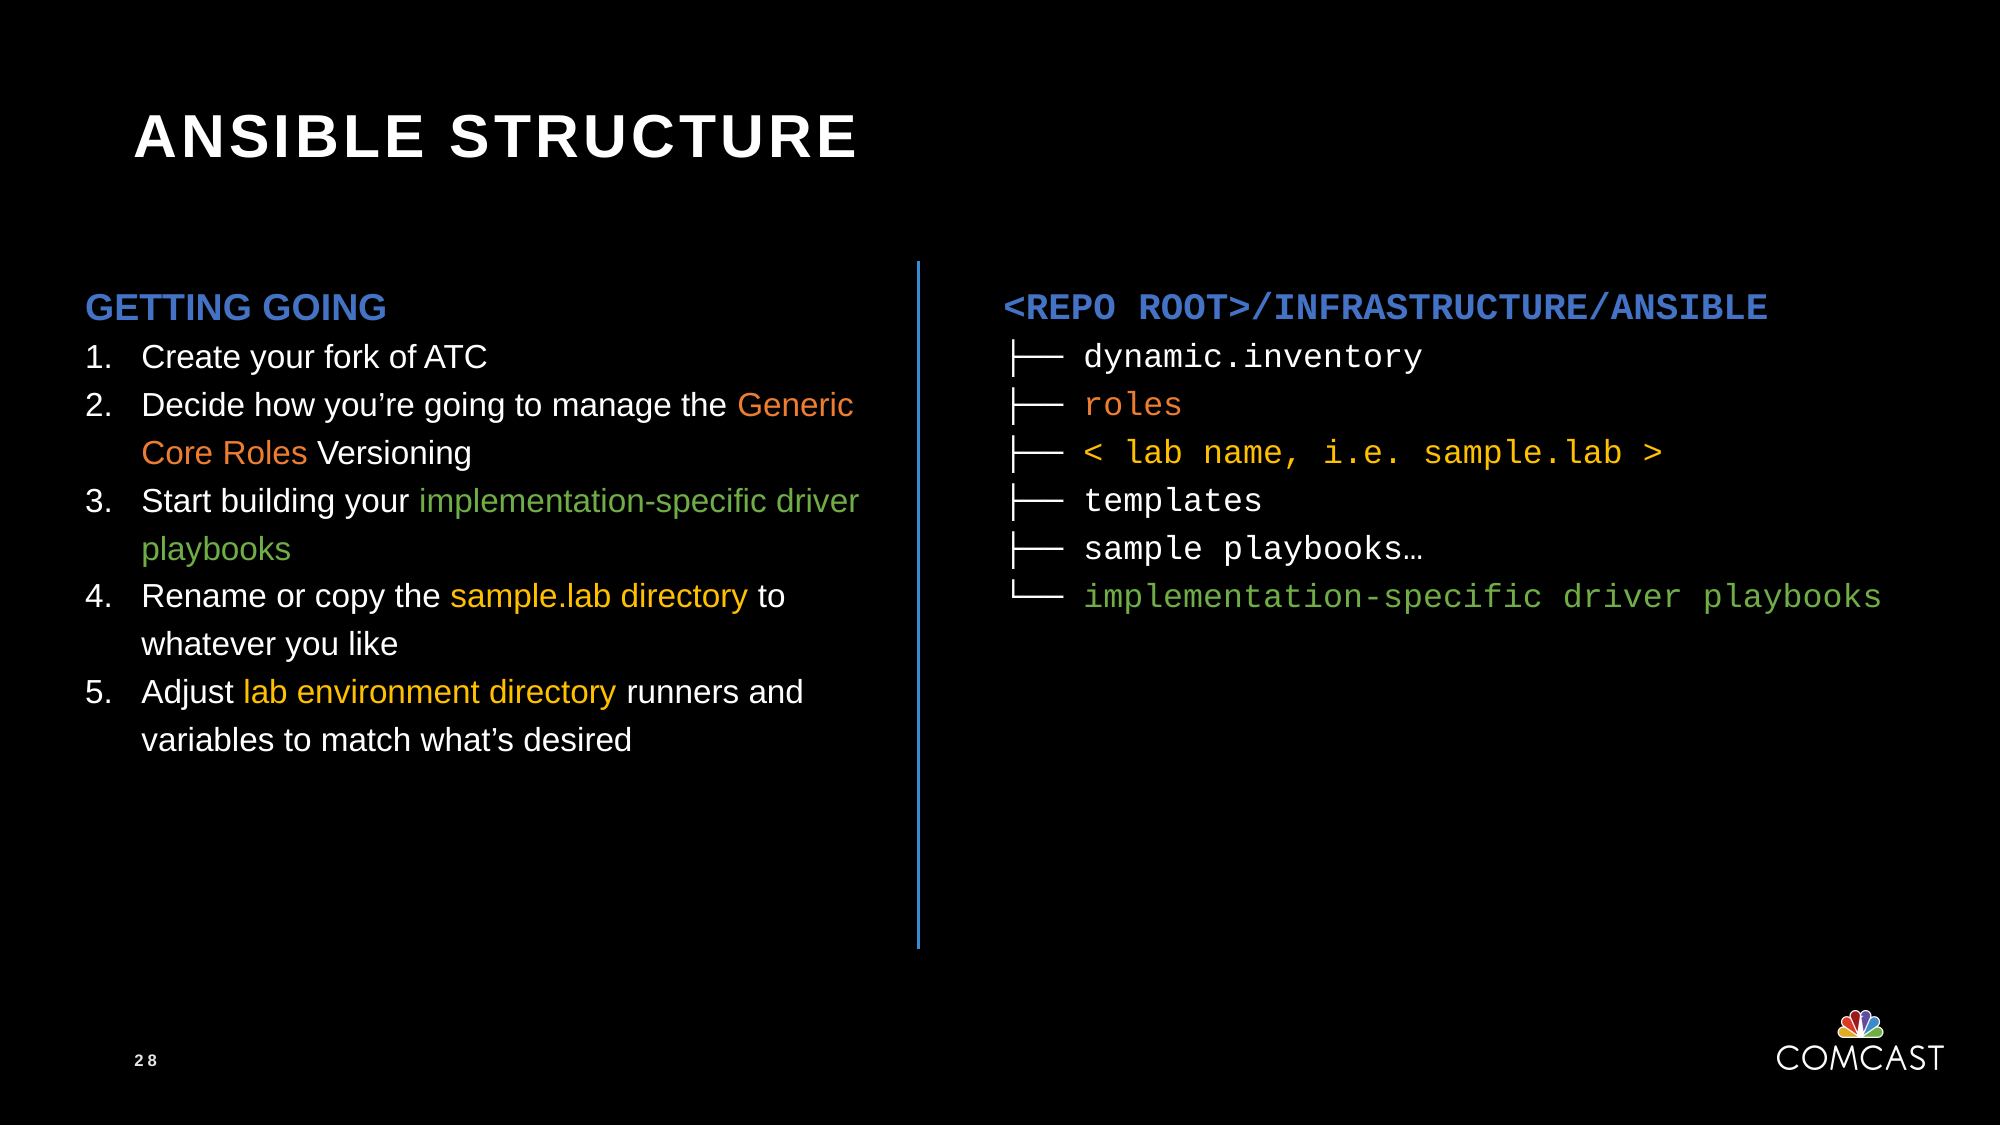

# Ansible Structure
<repo root>/infrastructure/ansible
├── dynamic.inventory
├── roles
├── < lab name, i.e. sample.lab >
├── templates
├── sample playbooks…
└── implementation-specific driver playbooks
Getting Going
Create your fork of ATC
Decide how you’re going to manage the Generic Core Roles Versioning
Start building your implementation-specific driver playbooks
Rename or copy the sample.lab directory to whatever you like
Adjust lab environment directory runners and variables to match what’s desired